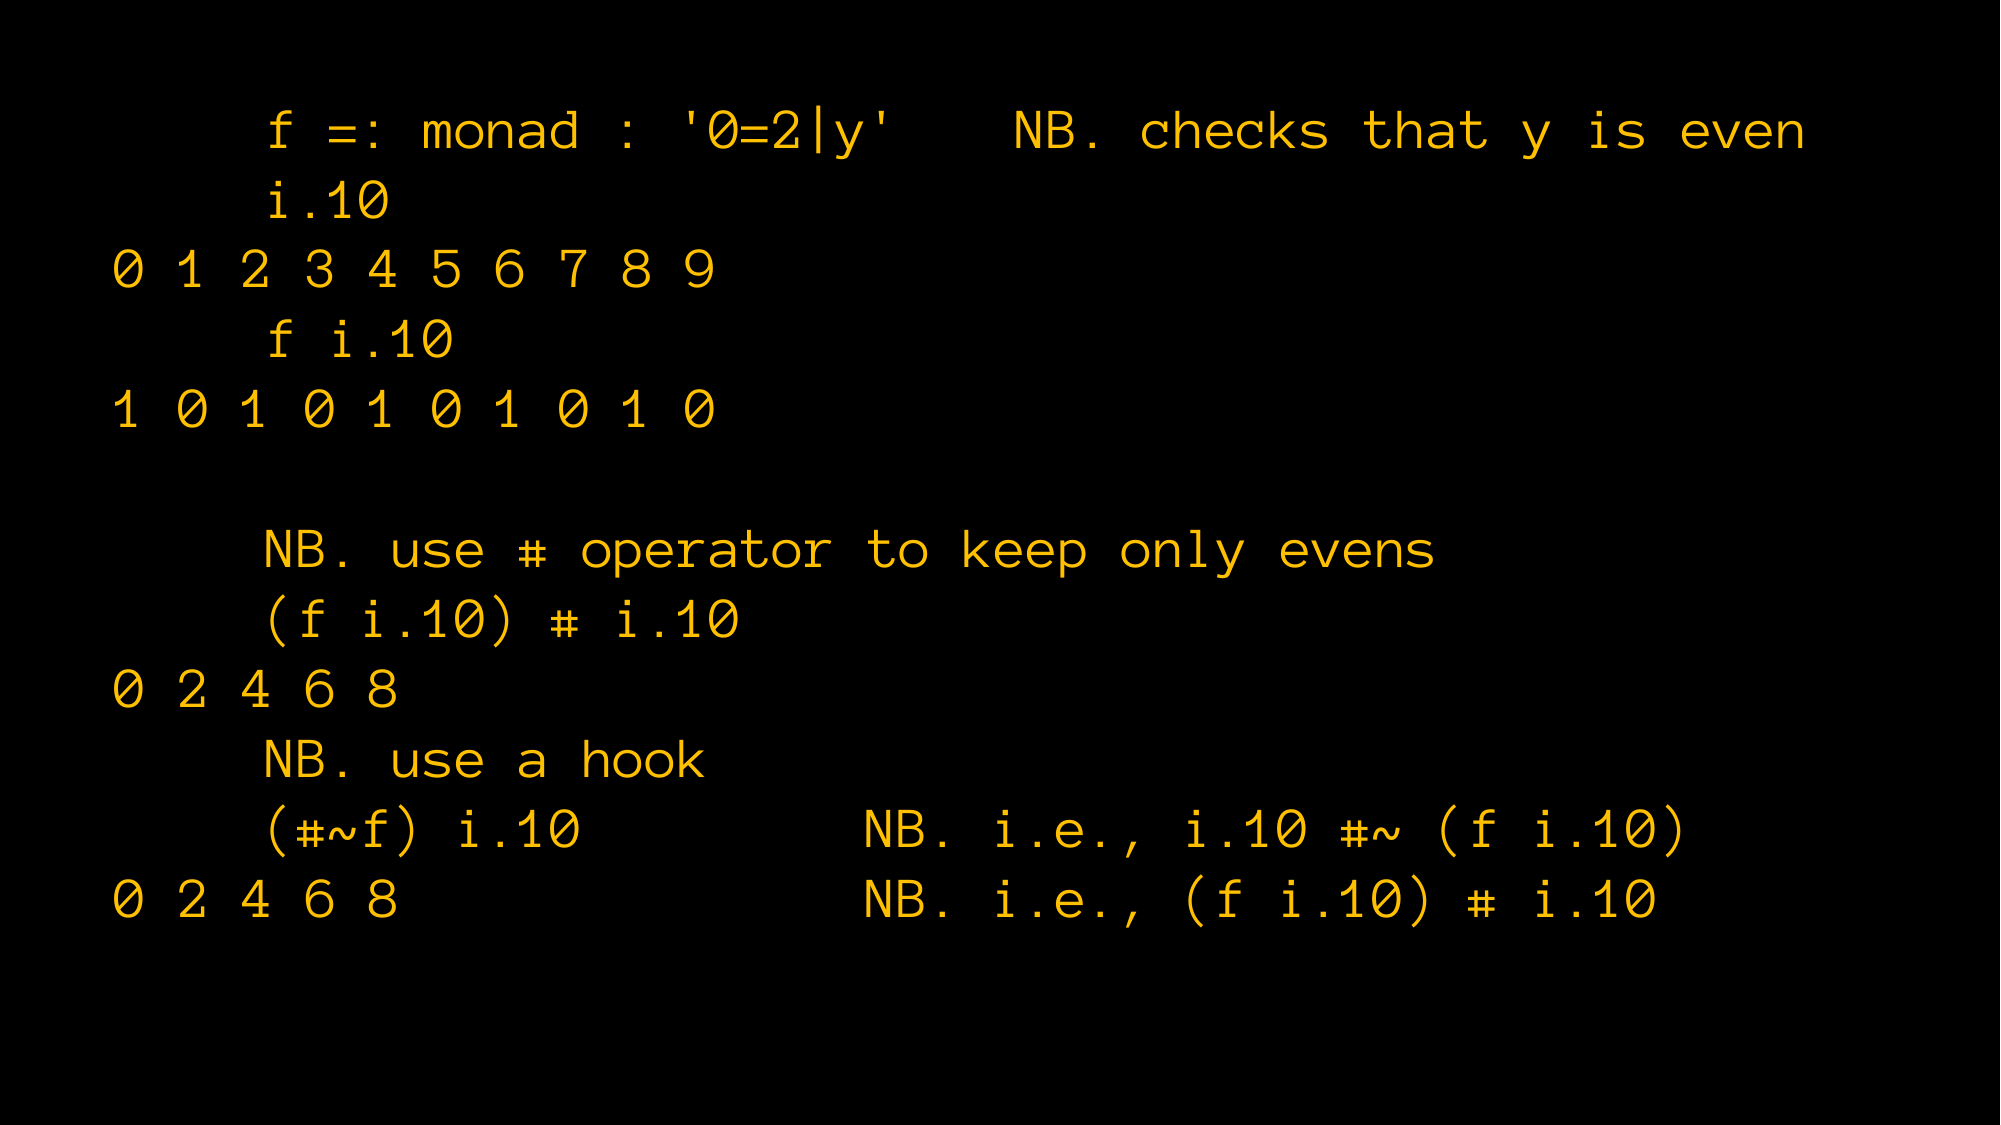

f =: monad : '0=2|y'	NB. checks that y is even
	i.10
0 1 2 3 4 5 6 7 8 9
	f i.10
1 0 1 0 1 0 1 0 1 0

	NB. use # operator to keep only evens
	(f i.10) # i.10
0 2 4 6 8
	NB. use a hook
	(#~f) i.10		NB. i.e., i.10 #~ (f i.10)
0 2 4 6 8				NB. i.e., (f i.10) # i.10